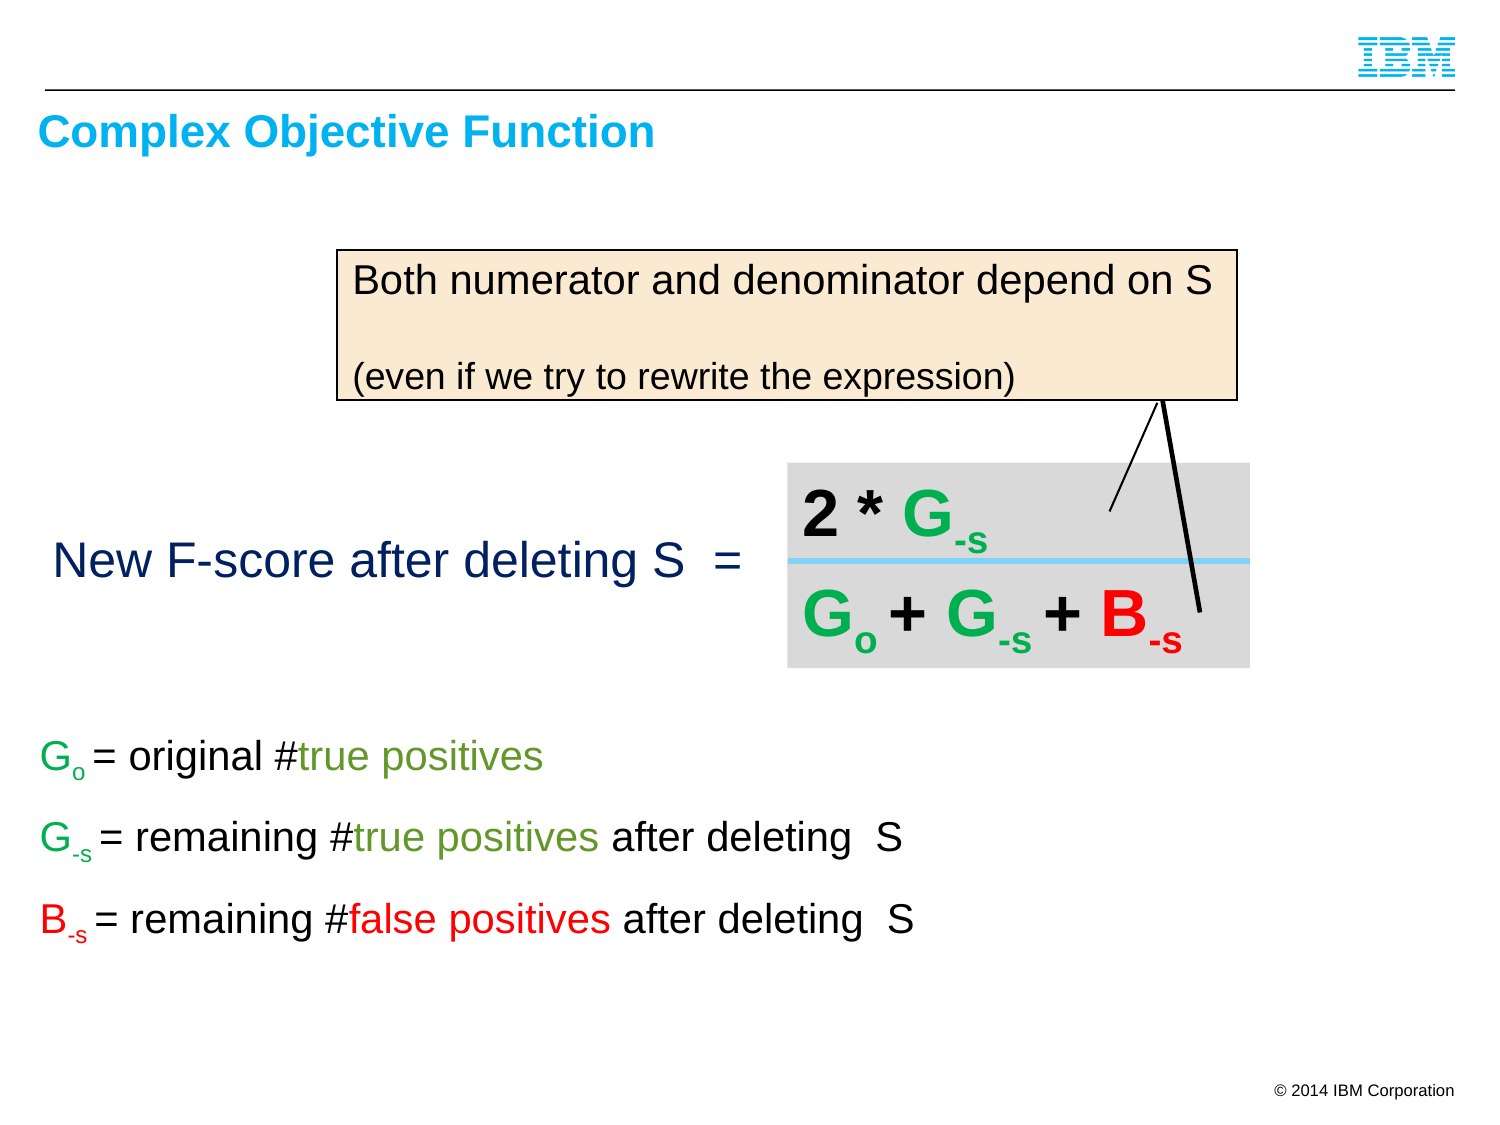

Complex Objective Function
Both numerator and denominator depend on S

(even if we try to rewrite the expression)

2 * G-s
New F-score after deleting S  =
Go + G-s + B-s
Go = original #true positives

G-s = remaining #true positives after deleting  S

B-s = remaining #false positives after deleting  S
85